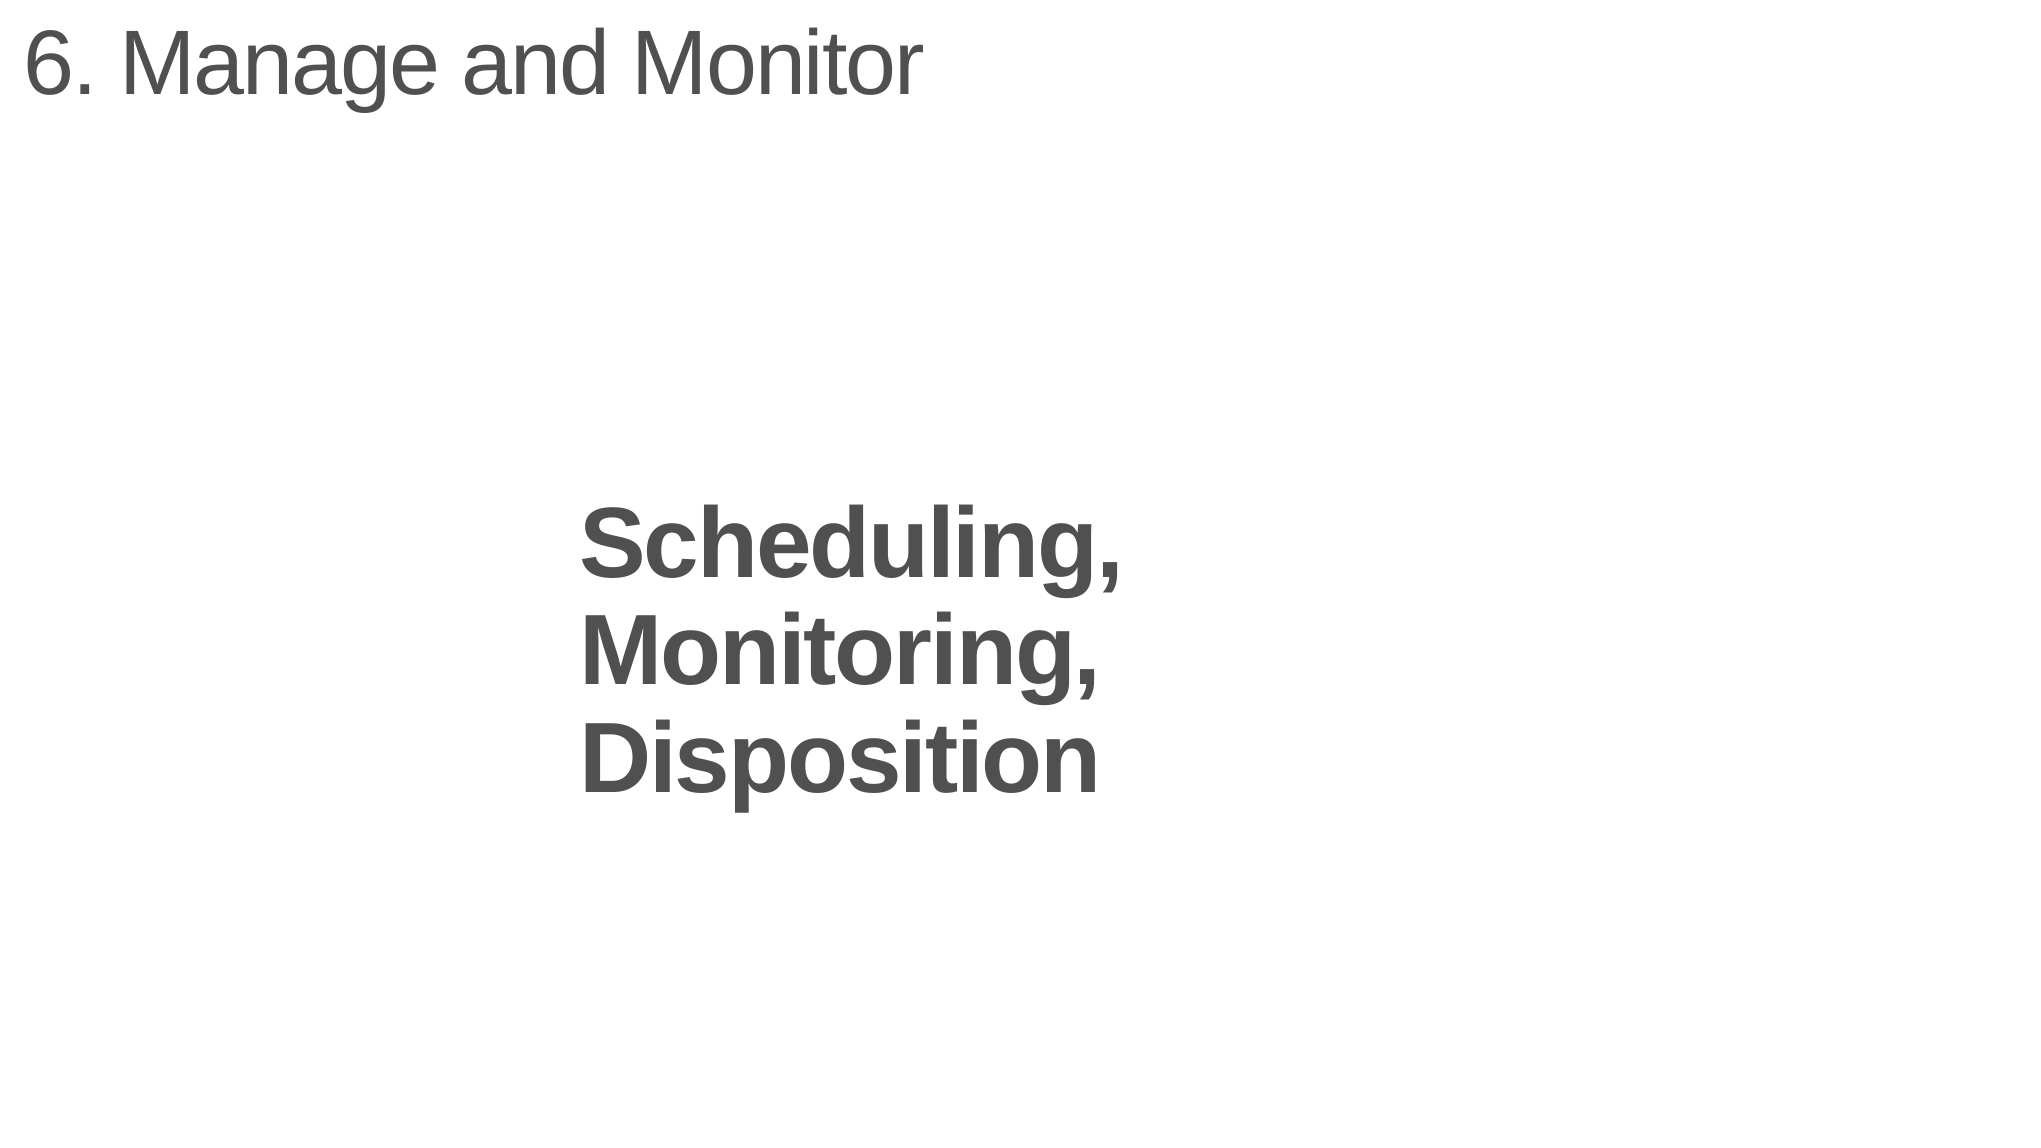

6. Manage and Monitor
Scheduling, Monitoring, Disposition